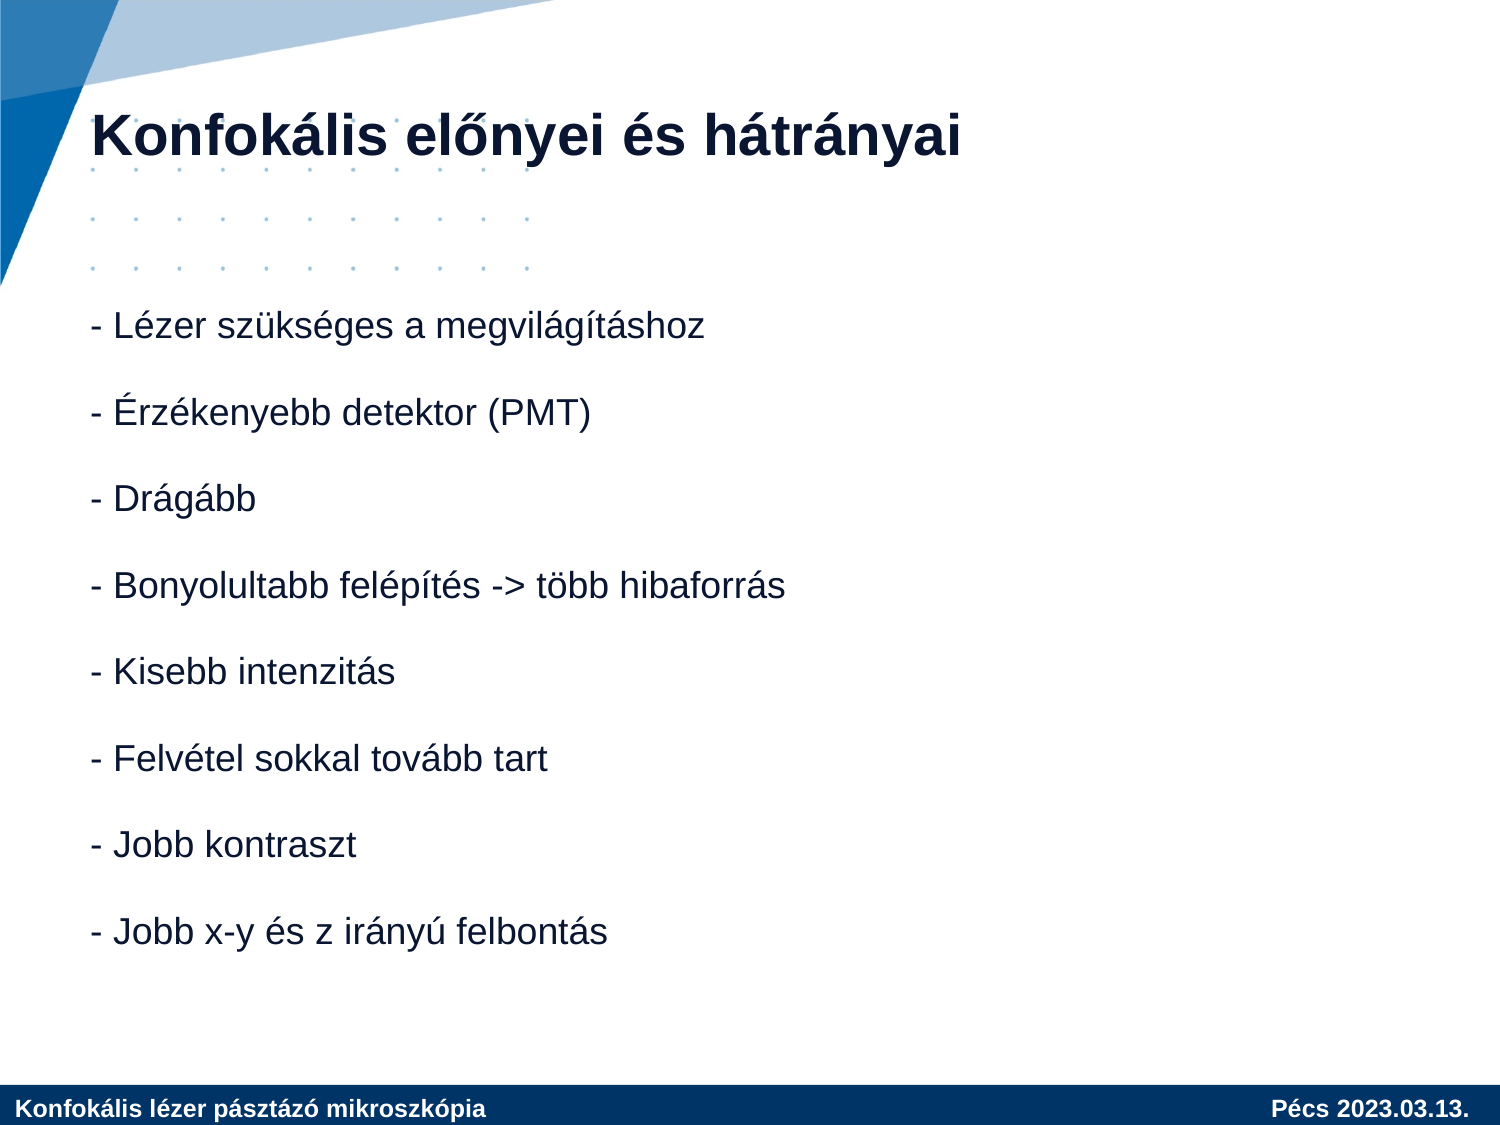

Konfokális előnyei és hátrányai
 - Lézer szükséges a megvilágításhoz

 - Érzékenyebb detektor (PMT)

 - Drágább

 - Bonyolultabb felépítés -> több hibaforrás

 - Kisebb intenzitás

 - Felvétel sokkal tovább tart

 - Jobb kontraszt

 - Jobb x-y és z irányú felbontás